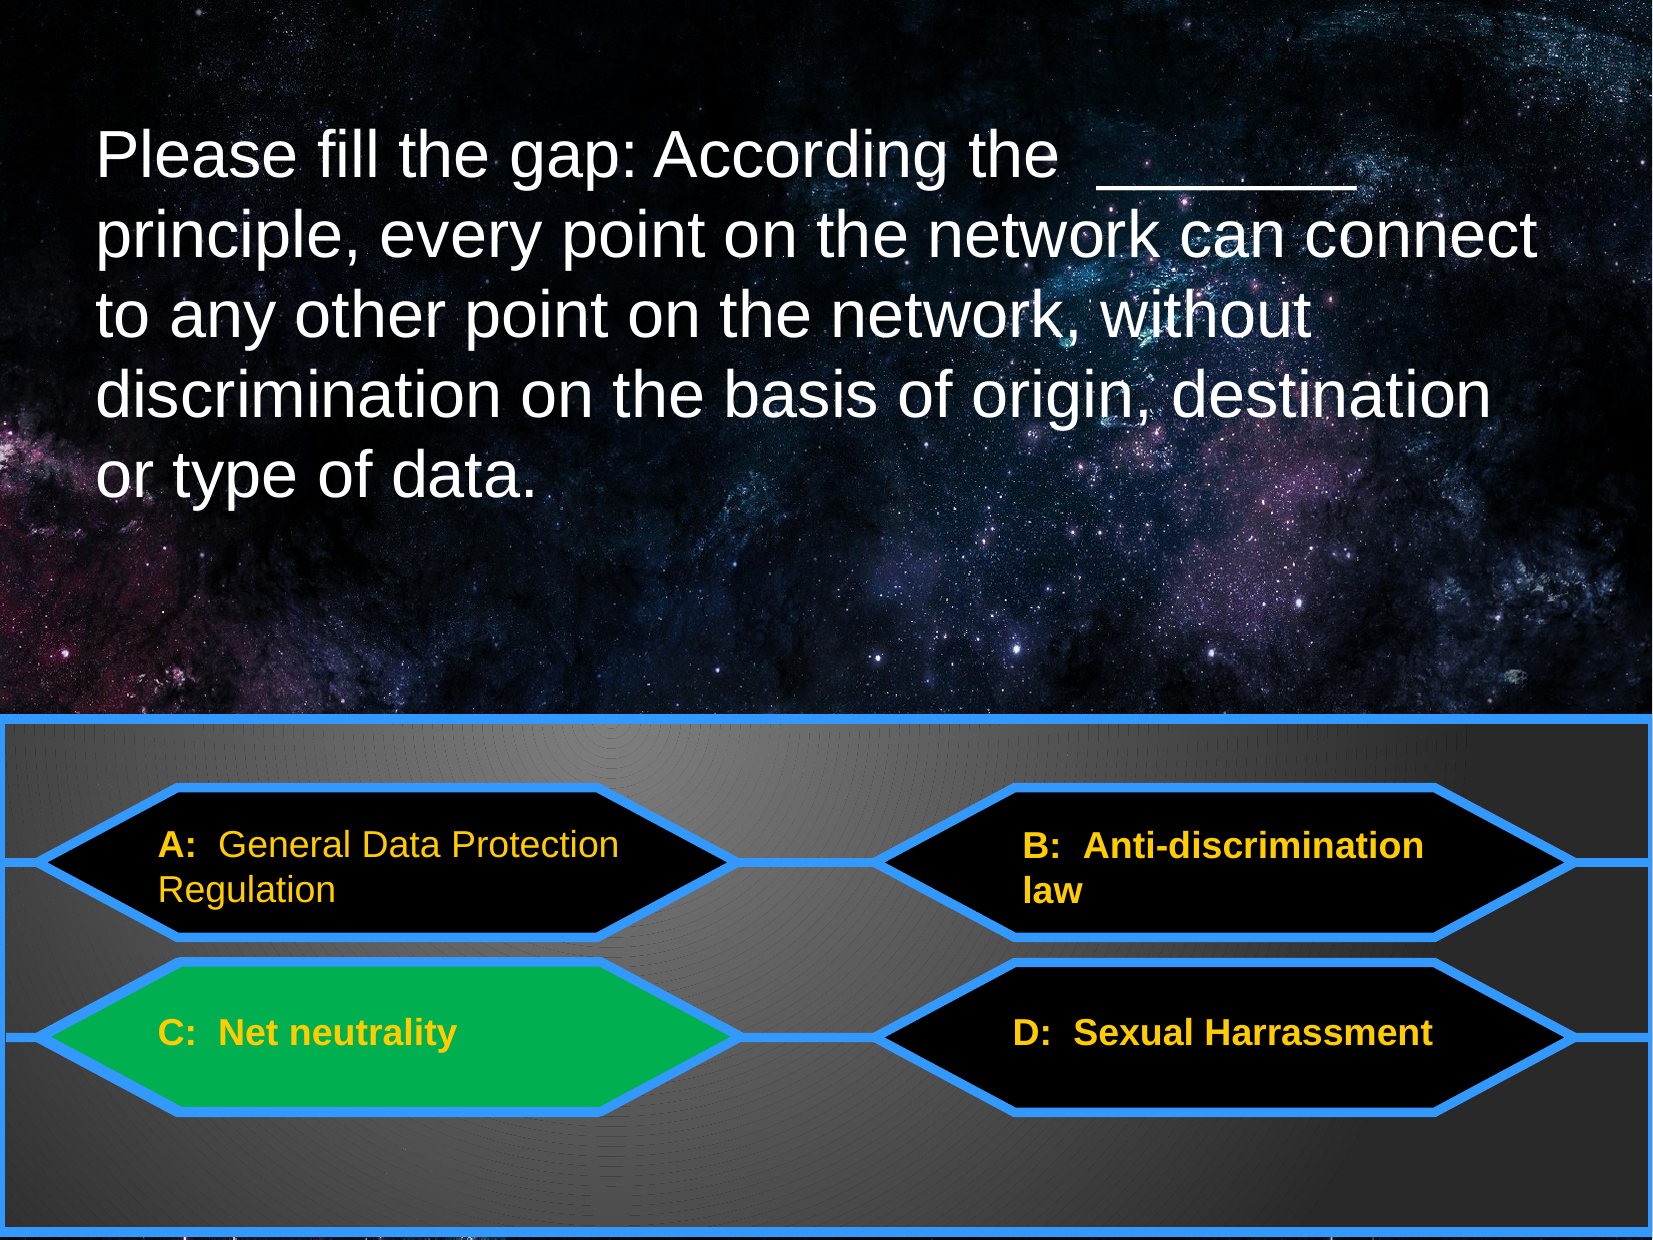

Please fill the gap: According the  _______ principle, every point on the network can connect to any other point on the network, without discrimination on the basis of origin, destination or type of data.

A:  General Data Protection Regulation
B:  Anti-discrimination law

C:  Net neutrality
D:  Sexual Harrassment